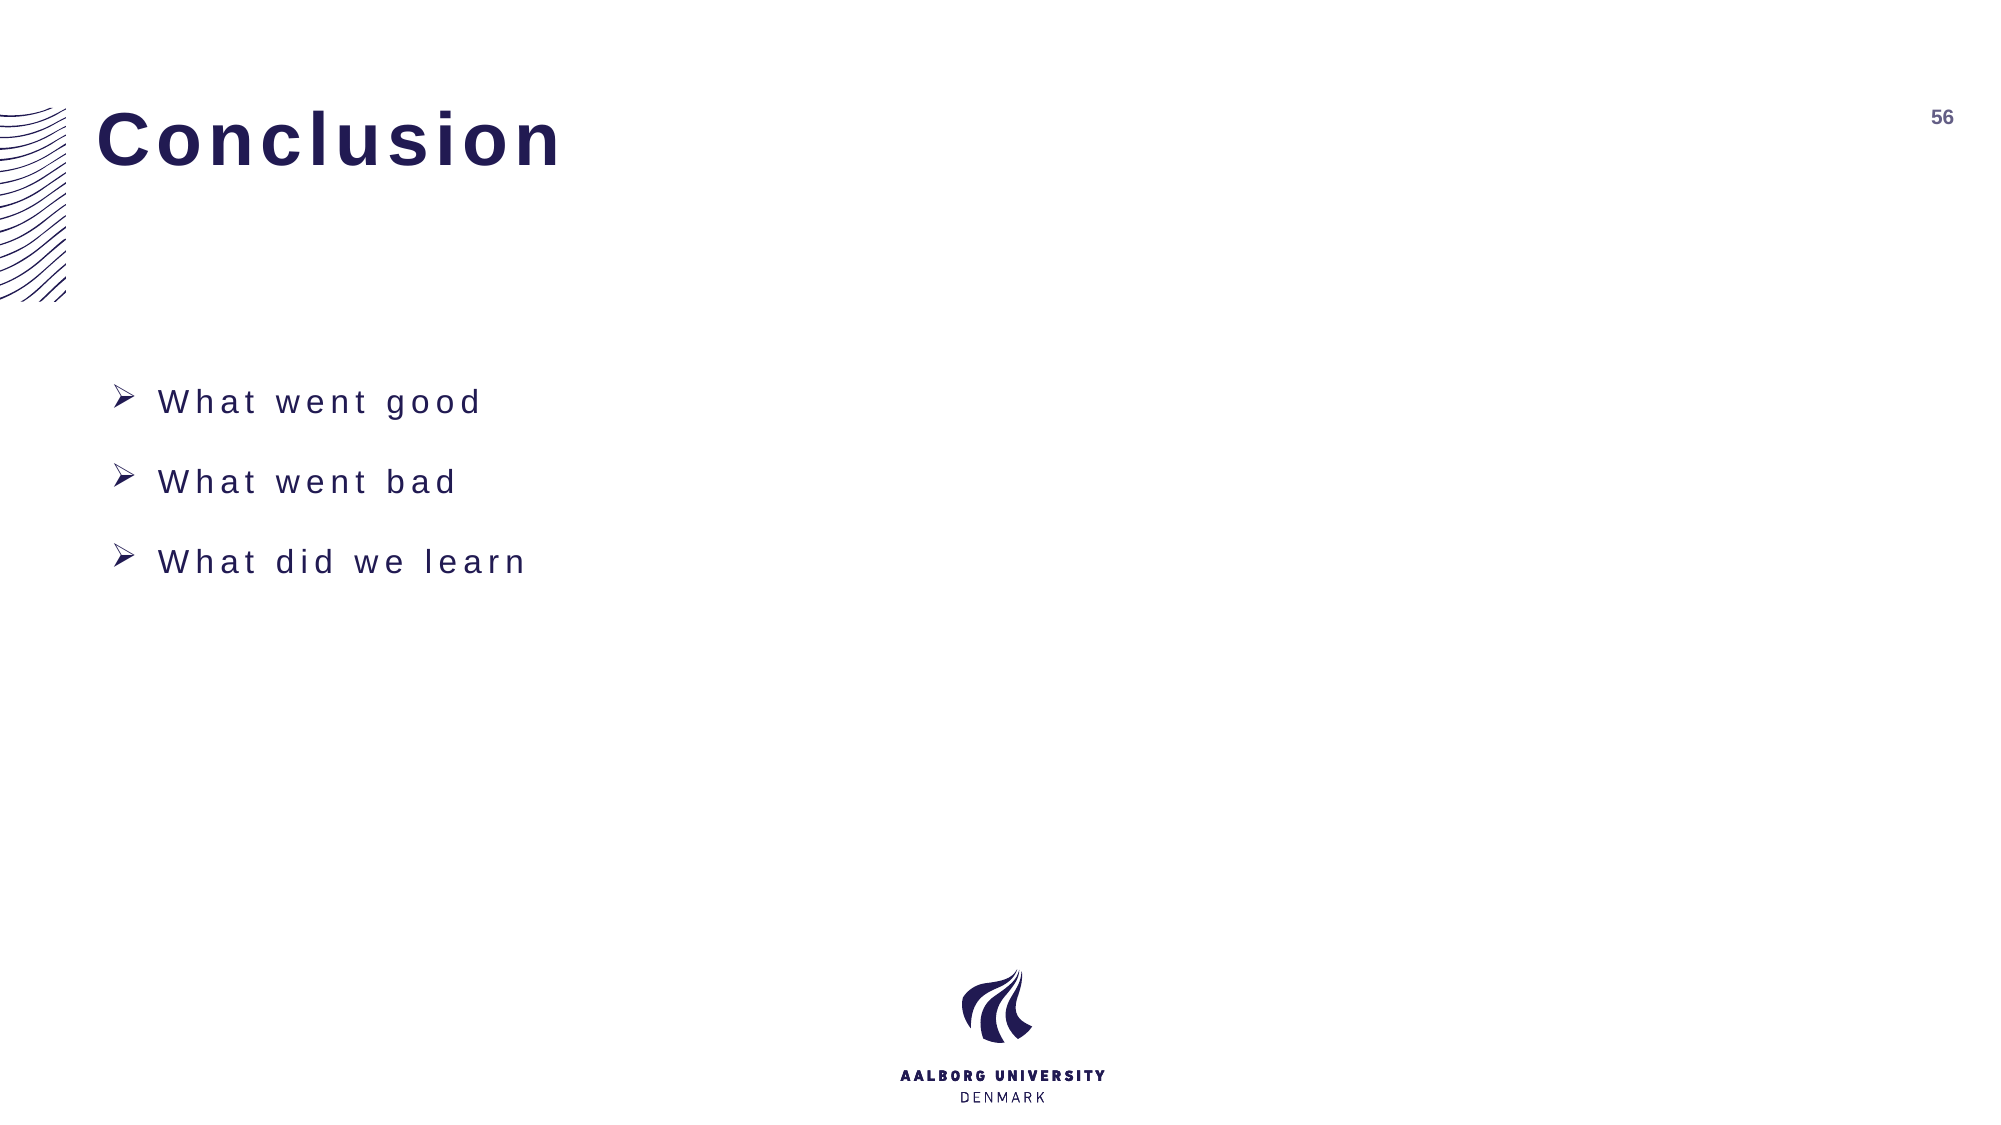

# Conclusion
56
What went good

What went bad

What did we learn